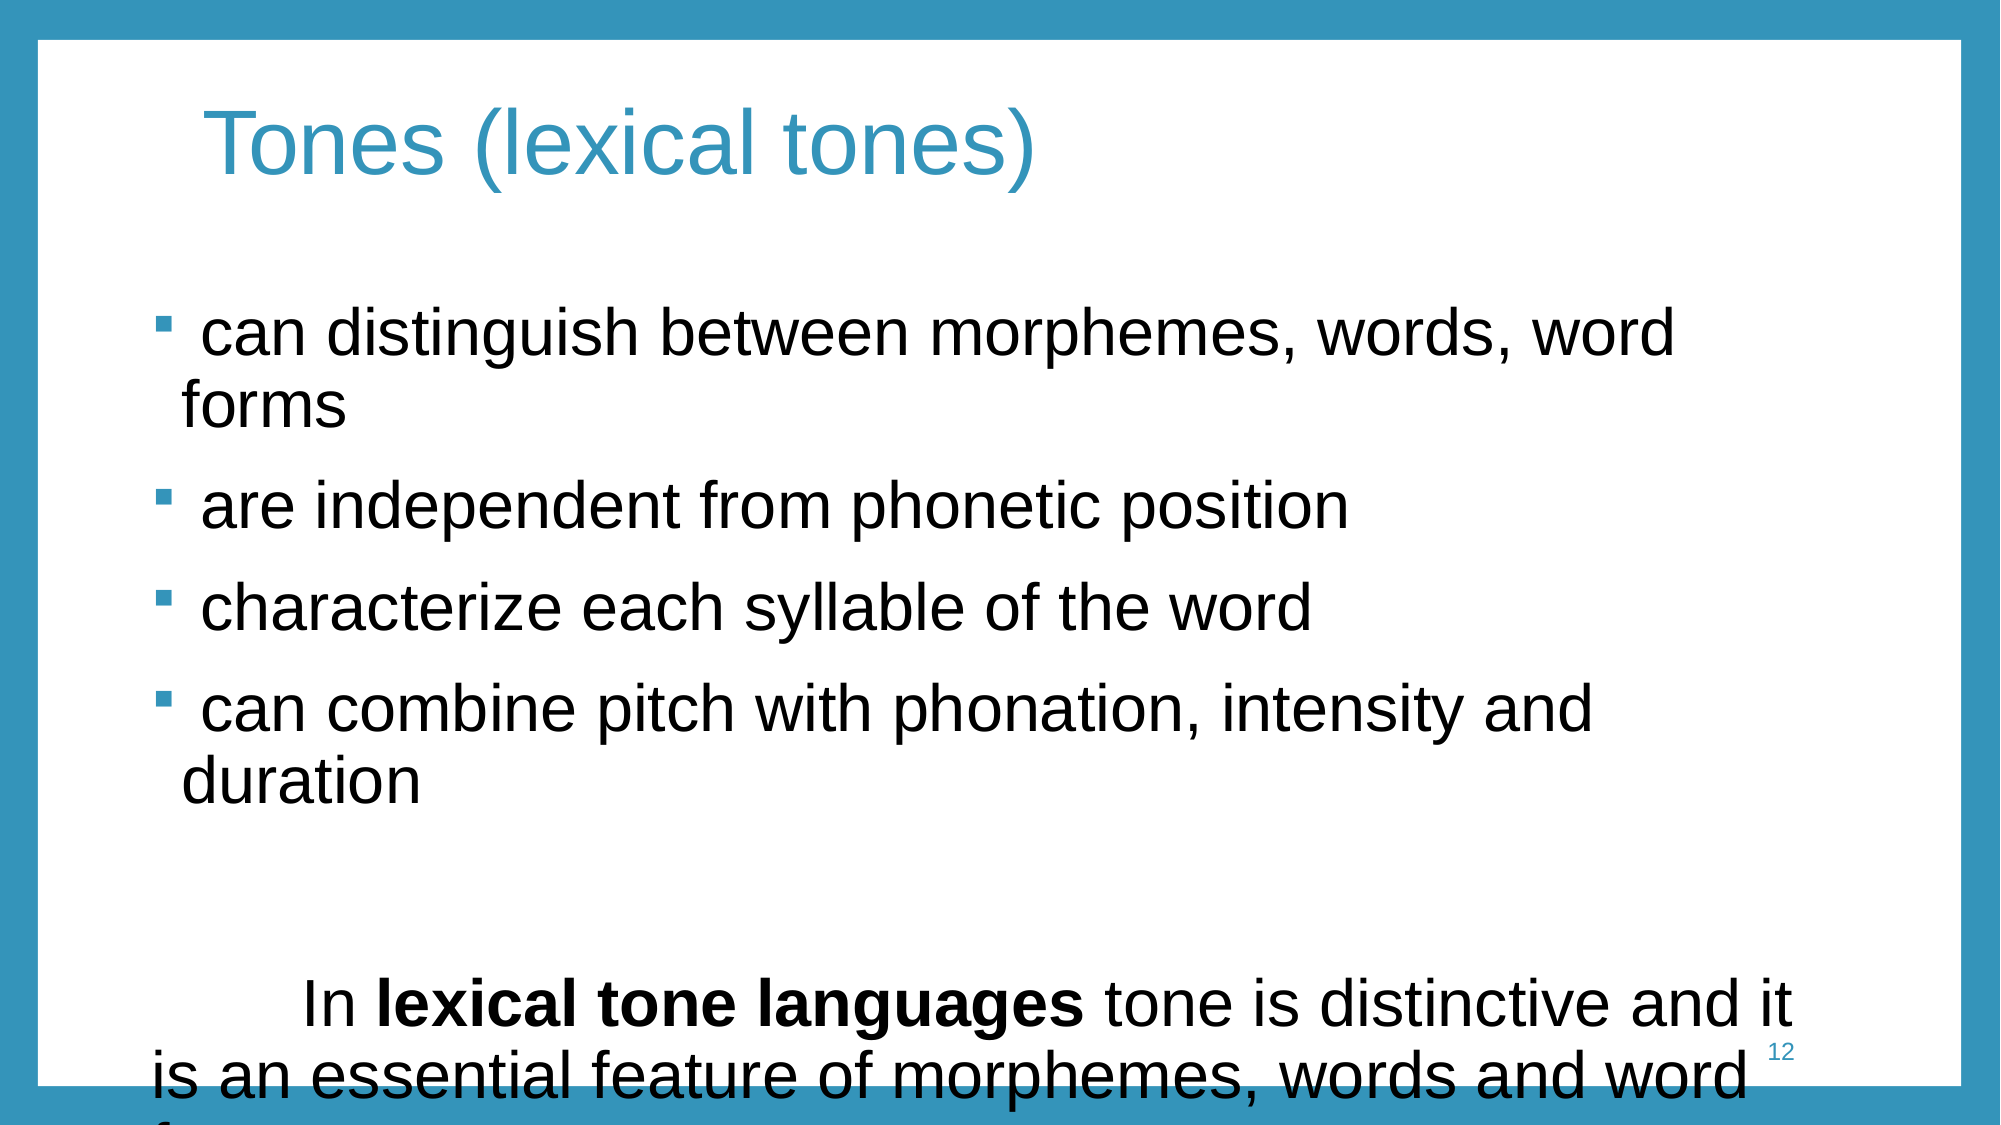

# Tones (lexical tones)
 сan distinguish between morphemes, words, word forms
 are independent from phonetic position
 characterize each syllable of the word
 can combine pitch with phonation, intensity and duration

	In lexical tone languages tone is distinctive and it is an essential feature of morphemes, words and word forms
12